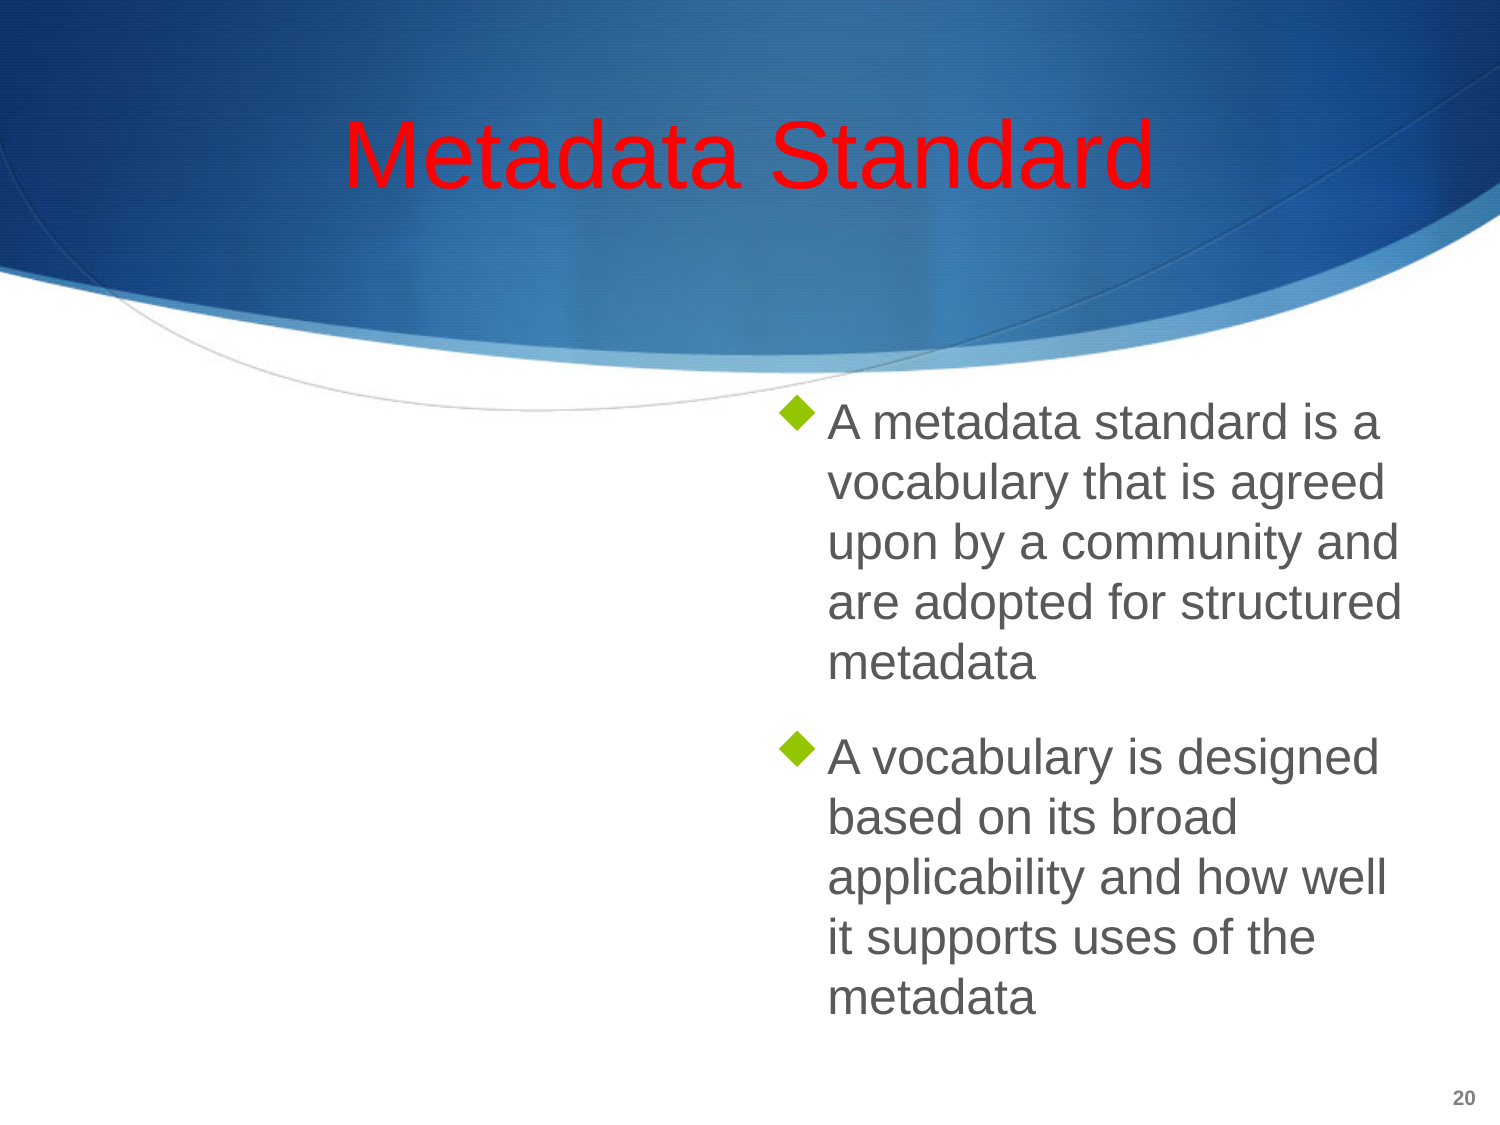

# Metadata Standard
A metadata standard is a vocabulary that is agreed upon by a community and are adopted for structured metadata
A vocabulary is designed based on its broad applicability and how well it supports uses of the metadata

20